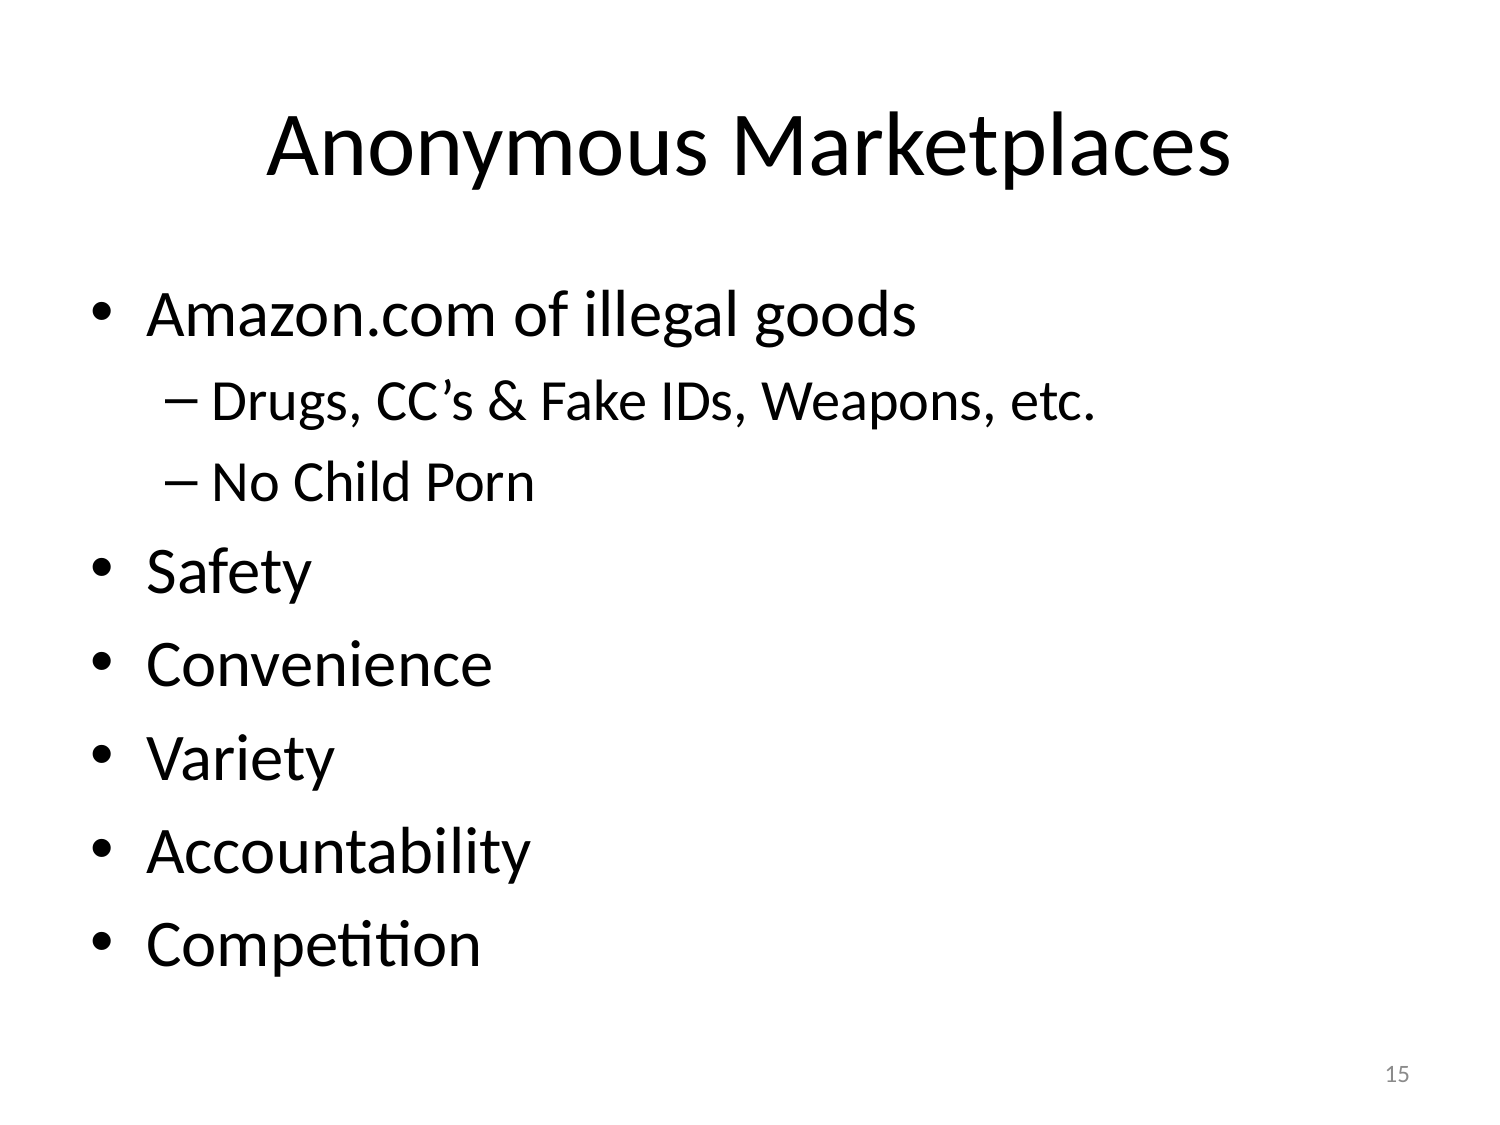

# Anonymous Marketplaces
Amazon.com of illegal goods
Drugs, CC’s & Fake IDs, Weapons, etc.
No Child Porn
Safety
Convenience
Variety
Accountability
Competition
15